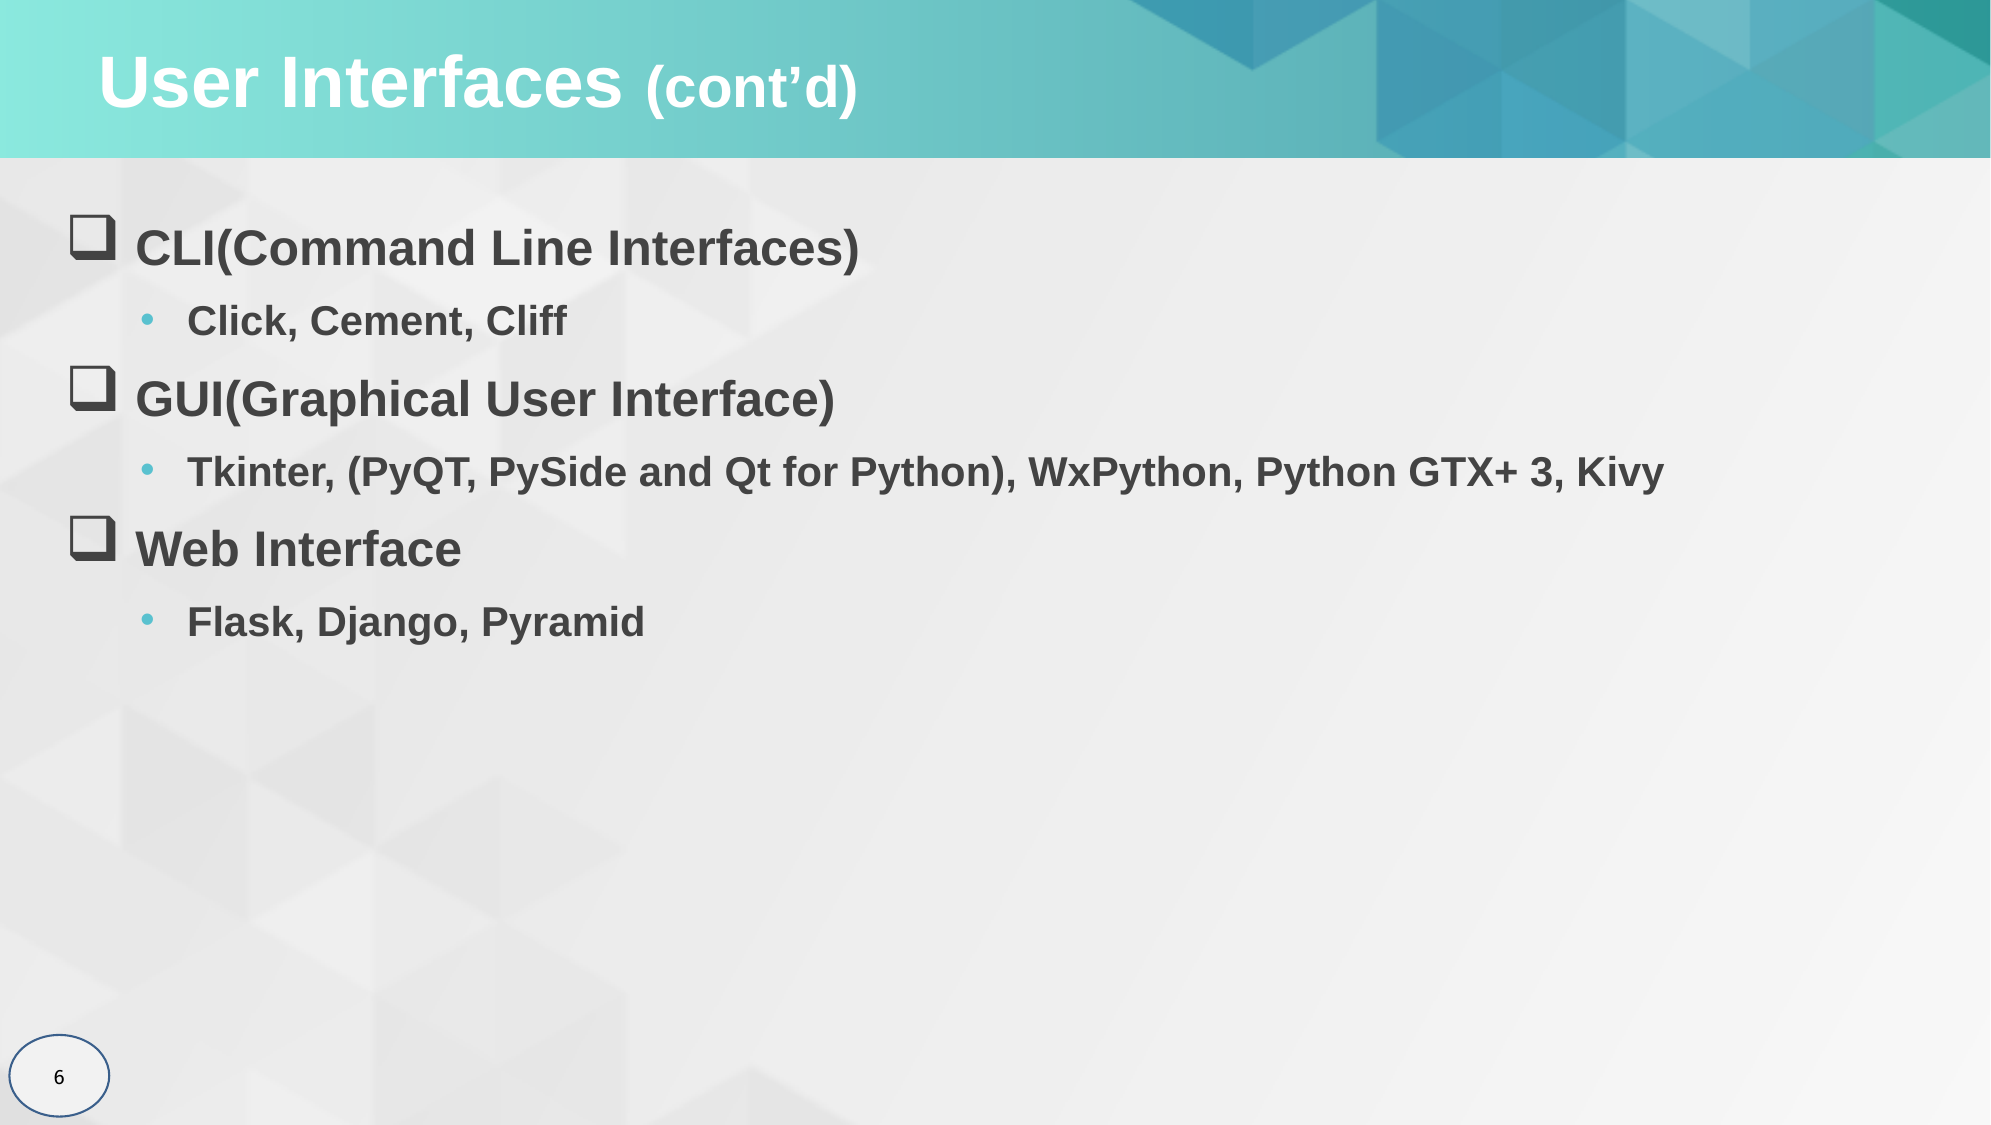

# User Interfaces (cont’d)
 CLI(Command Line Interfaces)
Click, Cement, Cliff
 GUI(Graphical User Interface)
Tkinter, (PyQT, PySide and Qt for Python), WxPython, Python GTX+ 3, Kivy
 Web Interface
Flask, Django, Pyramid